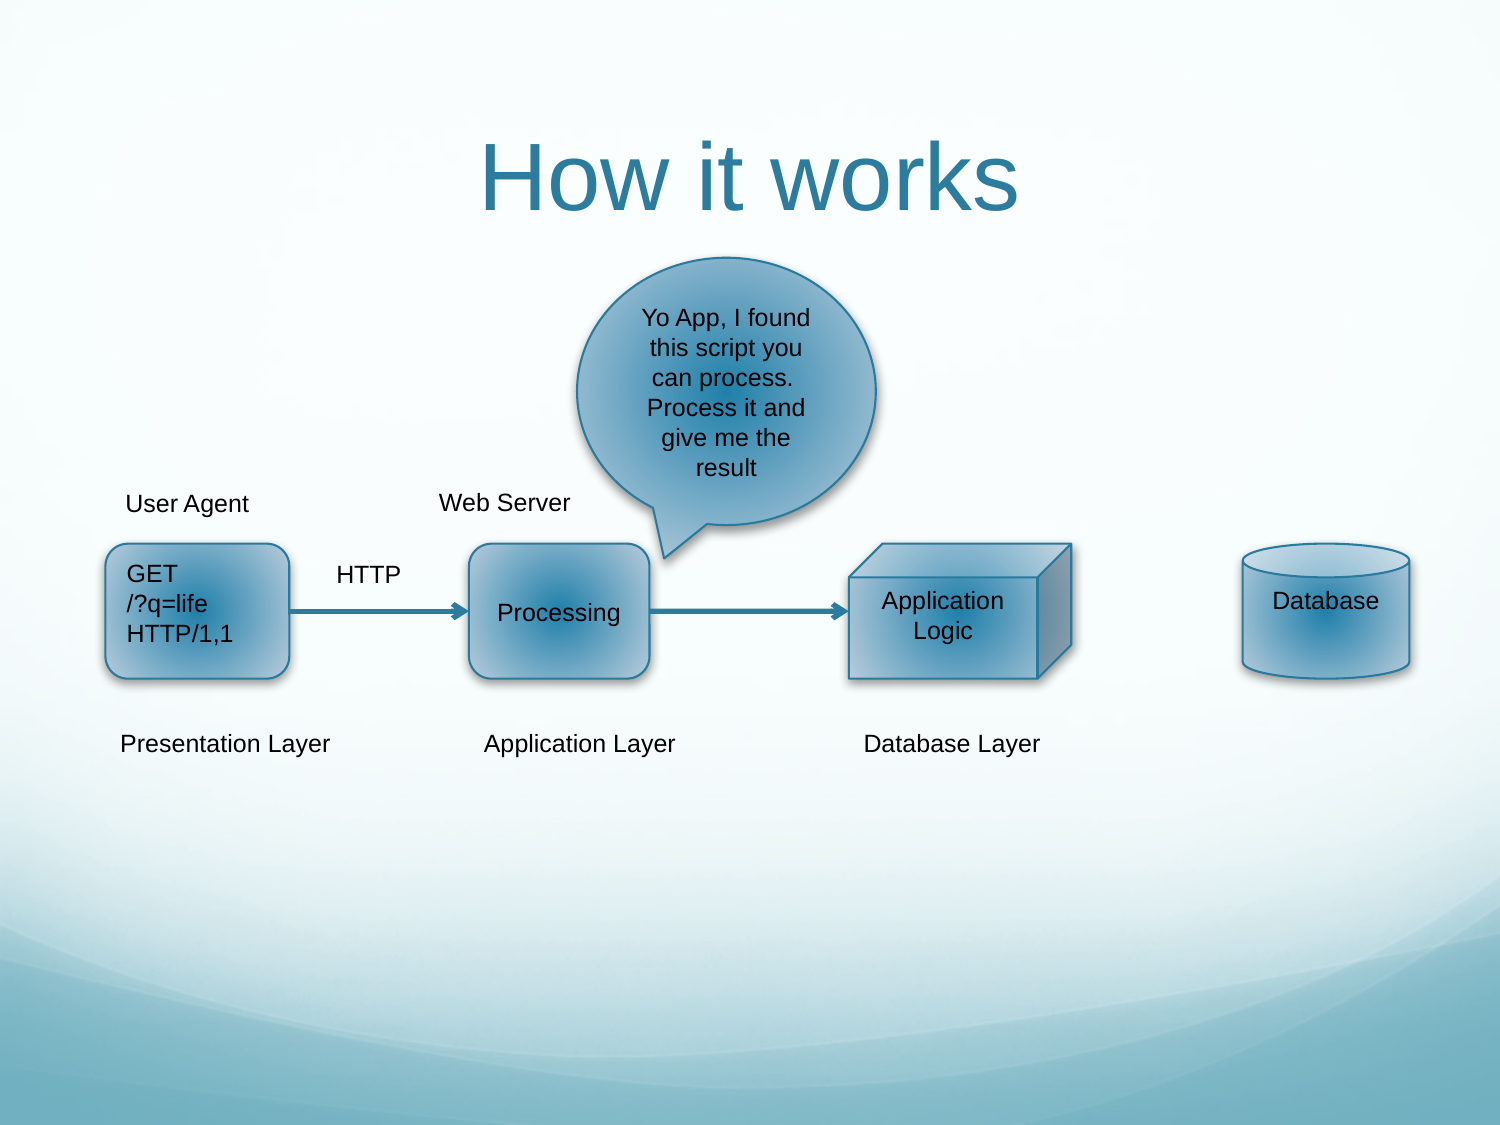

# How it works
Yo App, I found this script you can process.  Process it and give me the result
Web Server
User Agent
GET
/?q=life
HTTP/1,1
Processing
Application Logic
Database
HTTP
Presentation Layer
Application Layer
Database Layer